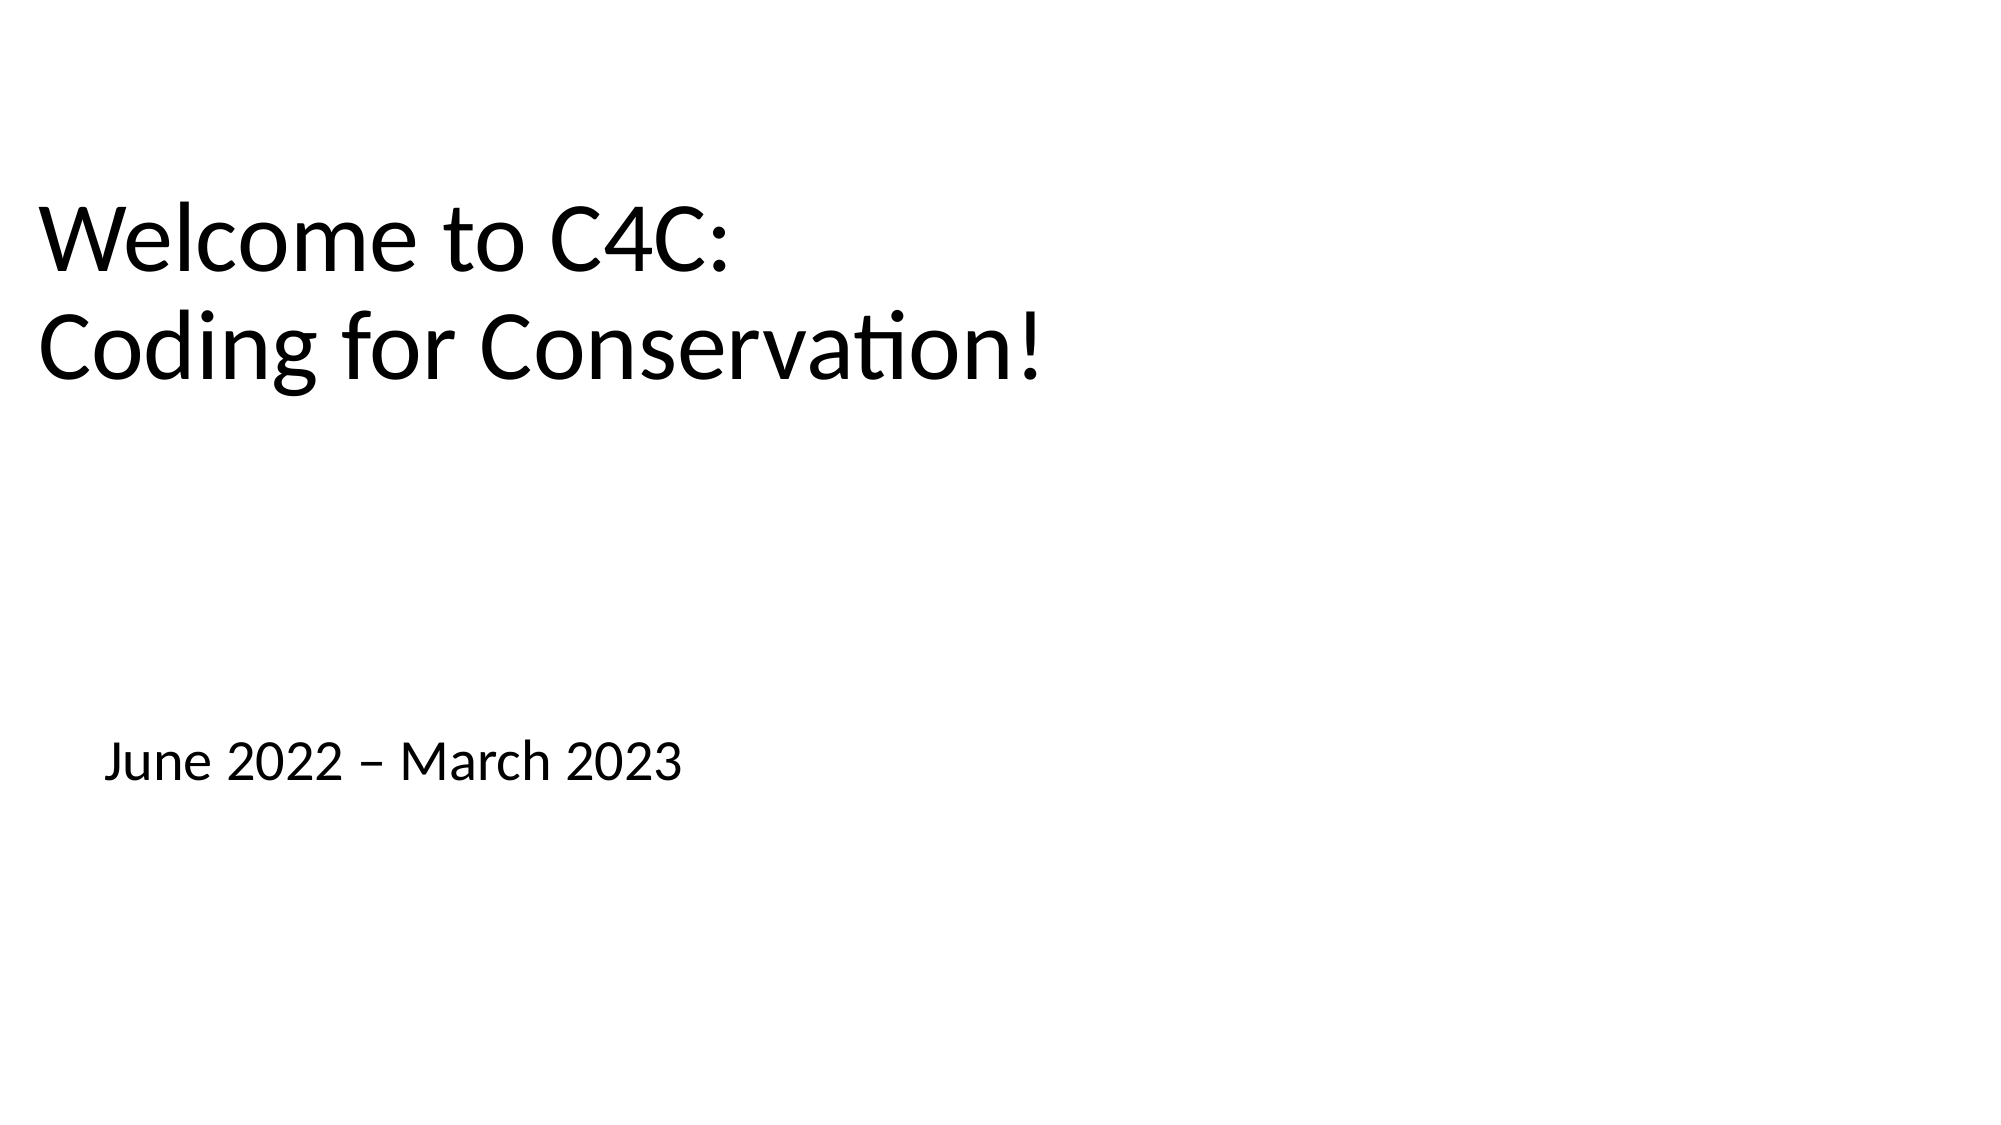

# Welcome to C4C: Coding for Conservation!
June 2022 – March 2023